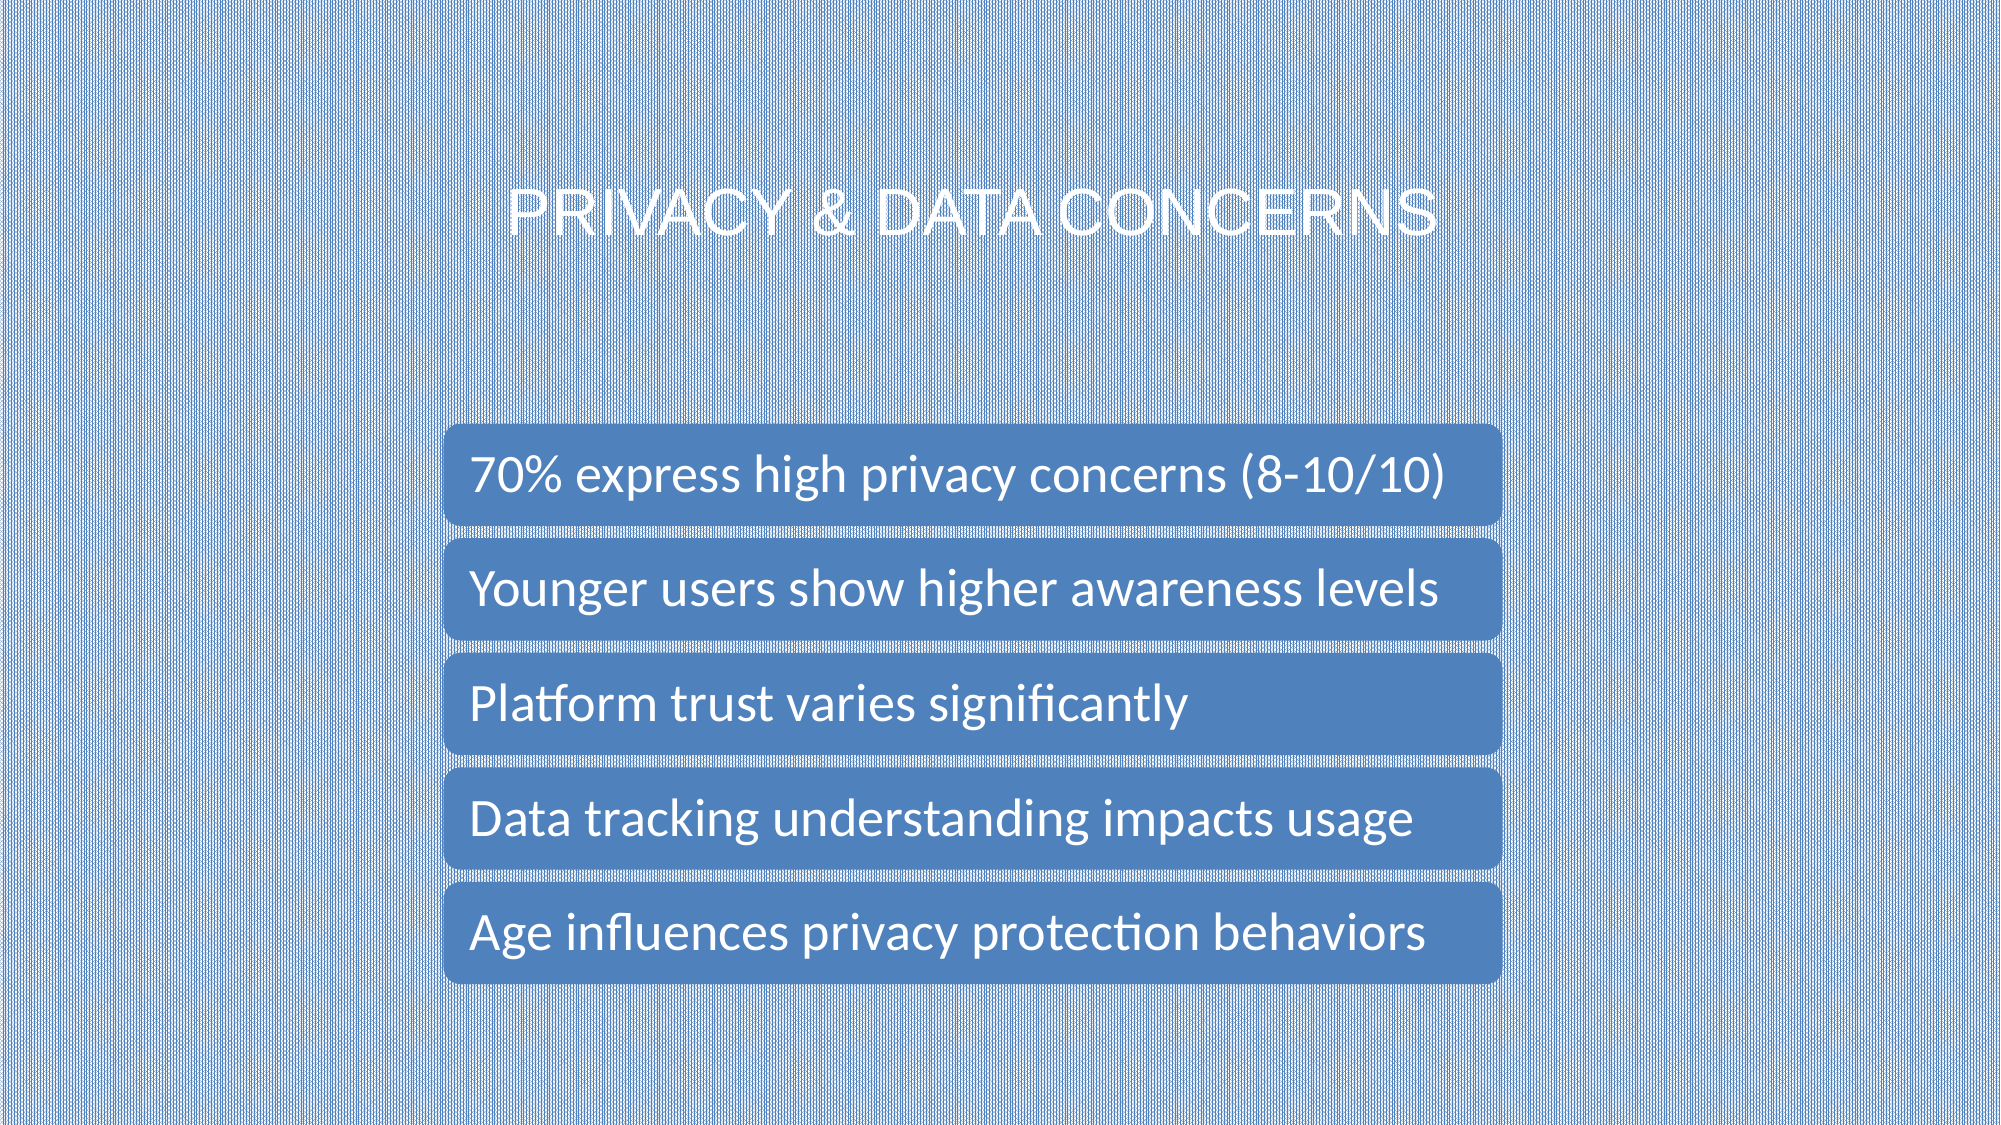

# PRIVACY & DATA CONCERNS
70% express high privacy concerns (8-10/10)
Younger users show higher awareness levels
Platform trust varies significantly
Data tracking understanding impacts usage
Age influences privacy protection behaviors